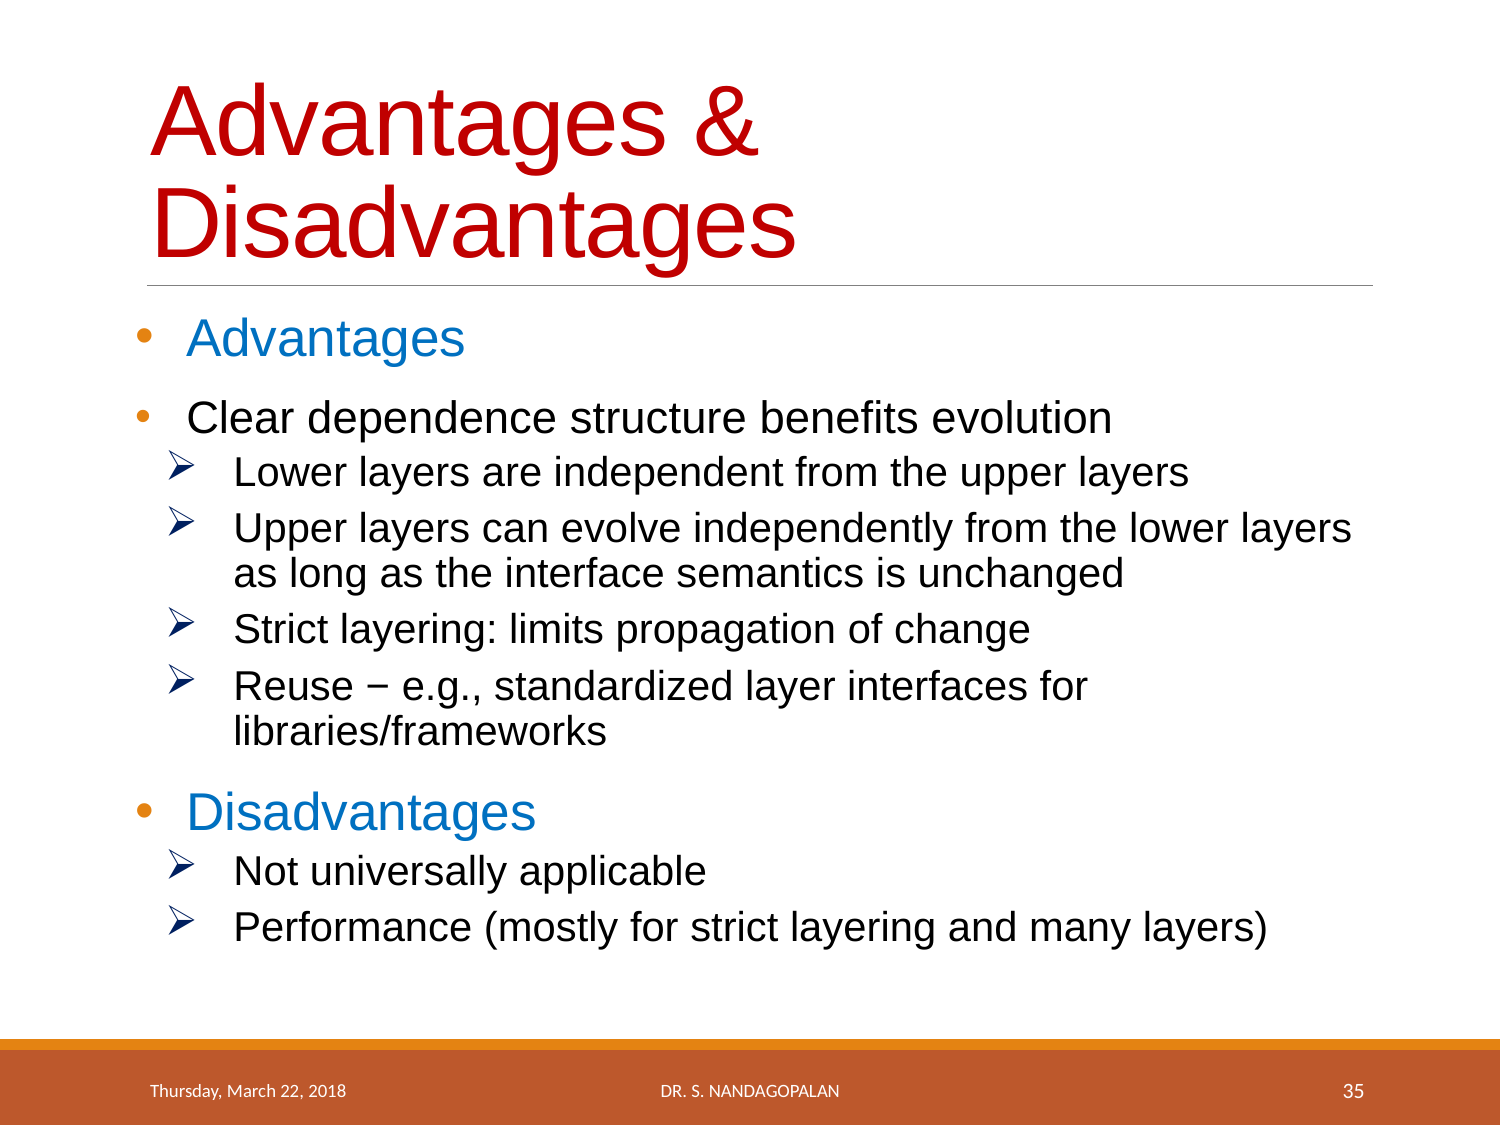

# Advantages & Disadvantages
Advantages
Clear dependence structure benefits evolution
Lower layers are independent from the upper layers
Upper layers can evolve independently from the lower layers as long as the interface semantics is unchanged
Strict layering: limits propagation of change
Reuse − e.g., standardized layer interfaces for libraries/frameworks
Disadvantages
Not universally applicable
Performance (mostly for strict layering and many layers)
Thursday, March 22, 2018
Dr. S. Nandagopalan
35